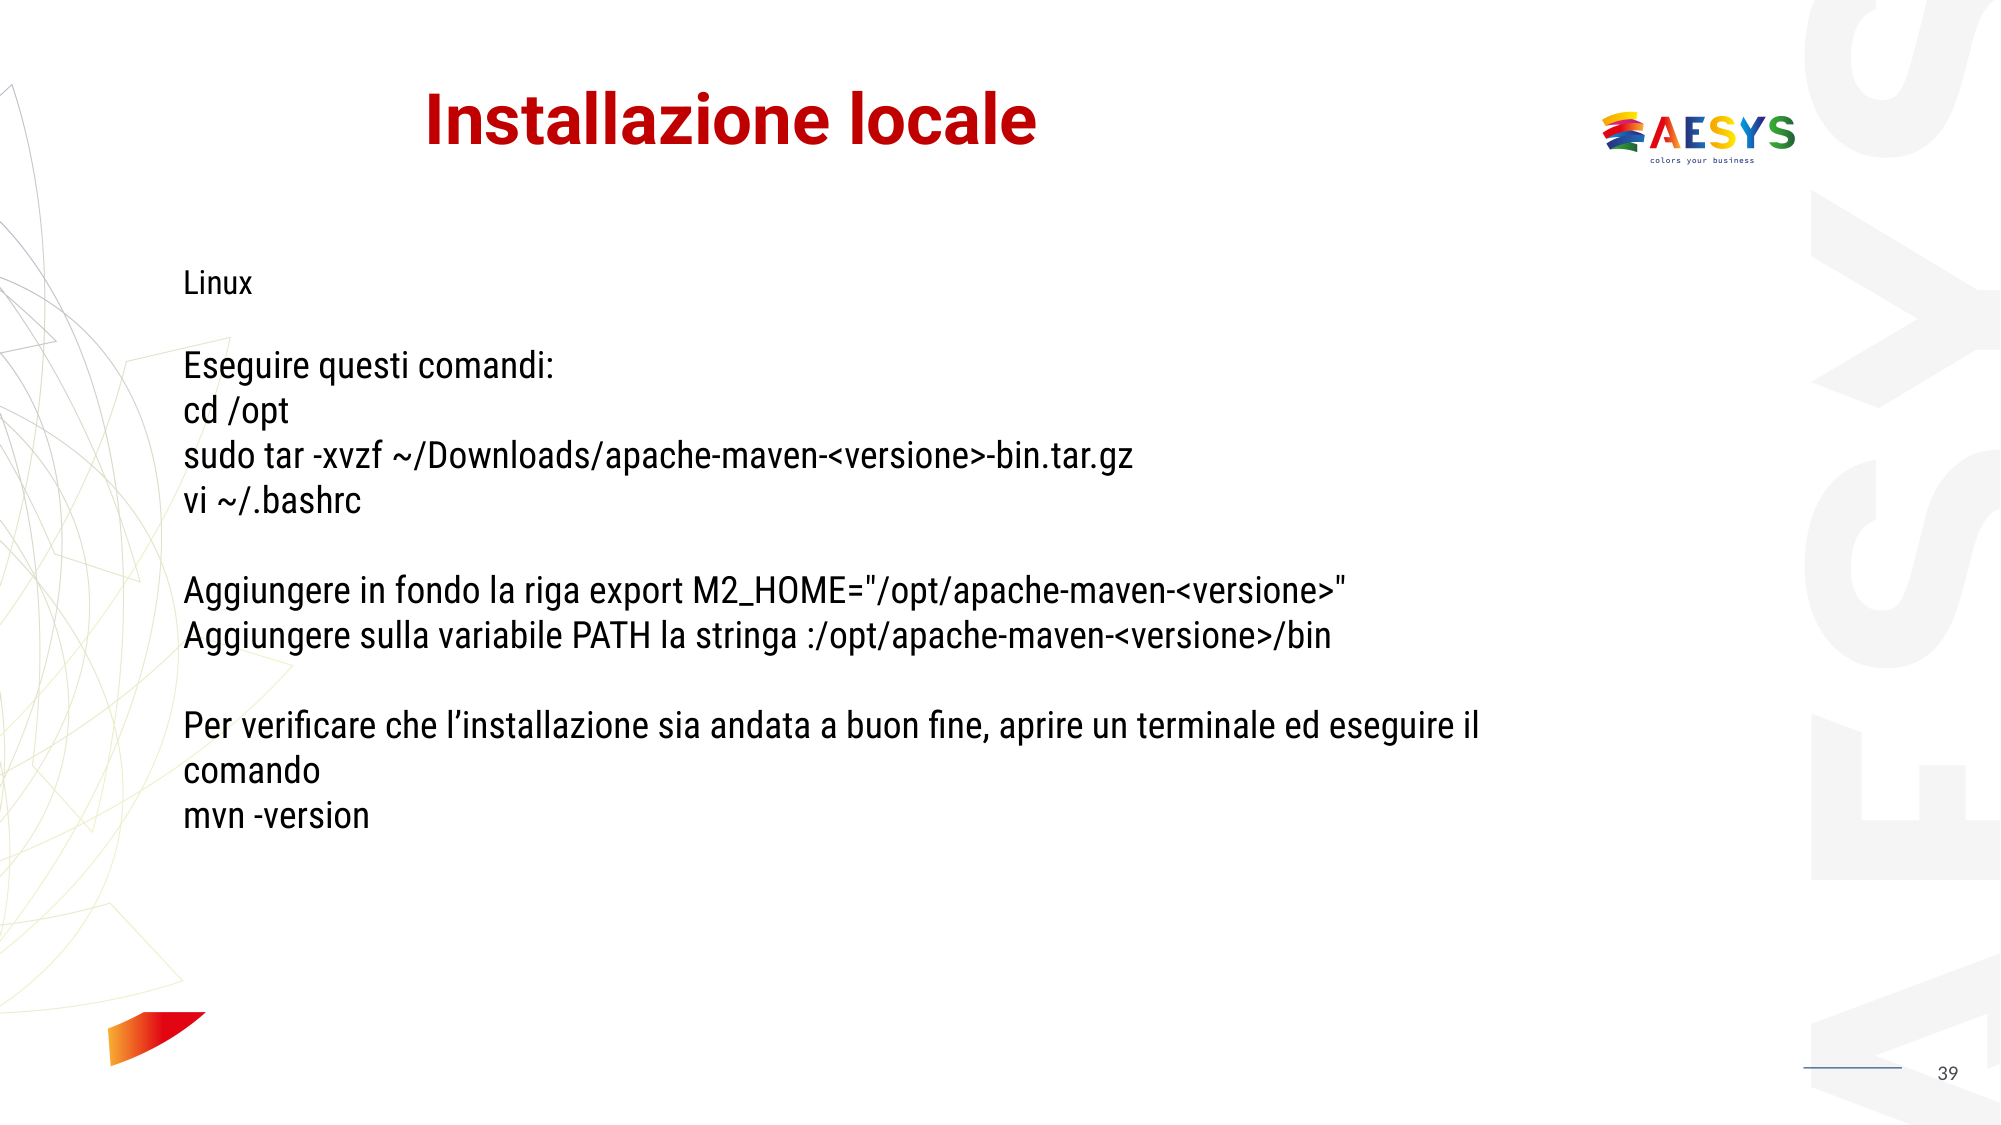

# Installazione locale
Linux

Eseguire questi comandi:
cd /opt
sudo tar -xvzf ~/Downloads/apache-maven-<versione>-bin.tar.gz
vi ~/.bashrc

Aggiungere in fondo la riga export M2_HOME="/opt/apache-maven-<versione>"
Aggiungere sulla variabile PATH la stringa :/opt/apache-maven-<versione>/bin

Per verificare che l’installazione sia andata a buon fine, aprire un terminale ed eseguire il comando
mvn -version

39